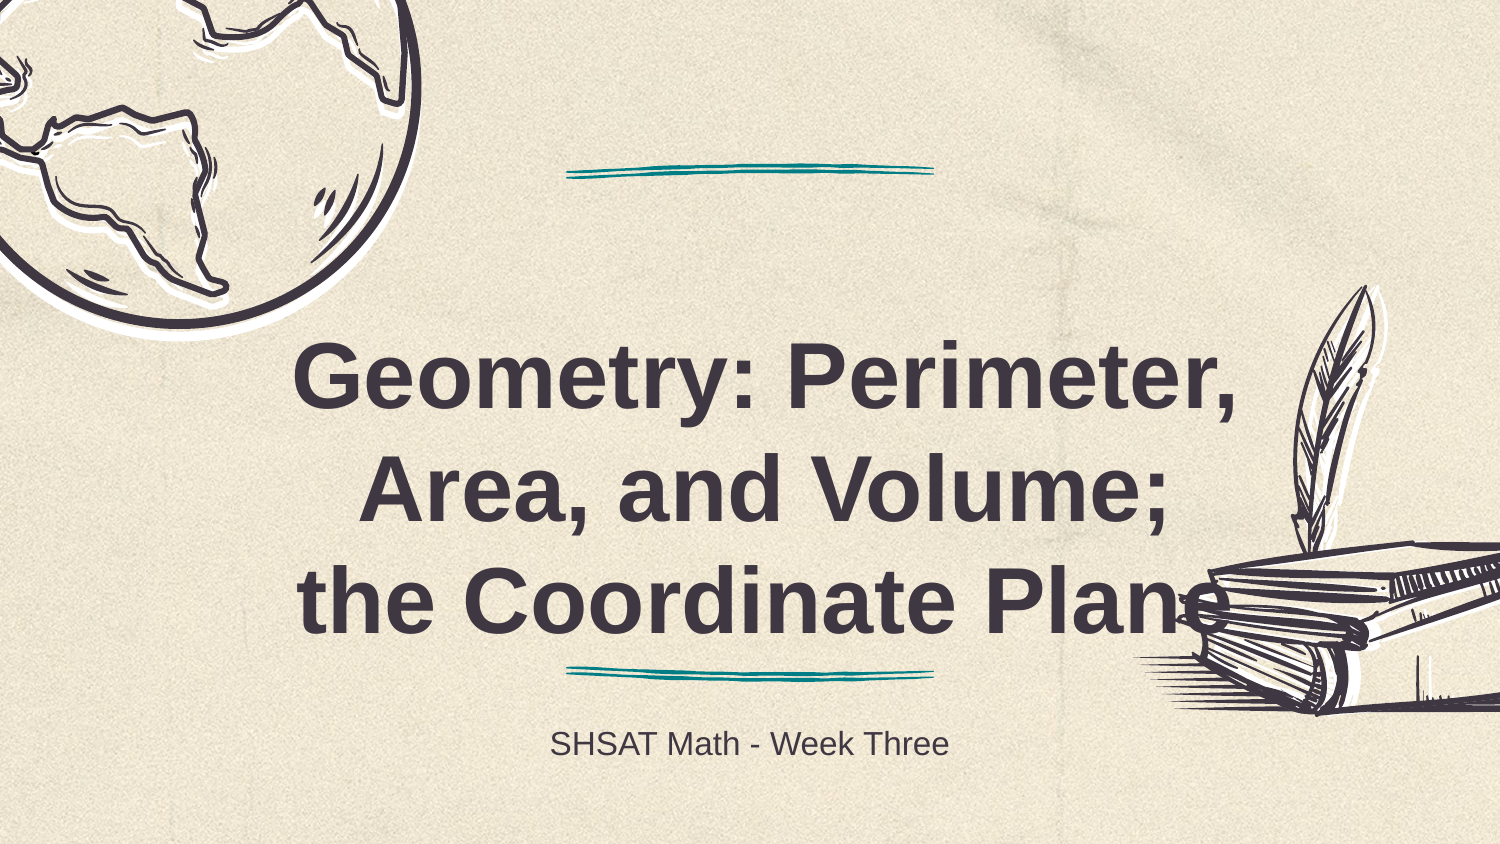

# Geometry: Perimeter, Area, and Volume; the Coordinate Plane

SHSAT Math - Week Three